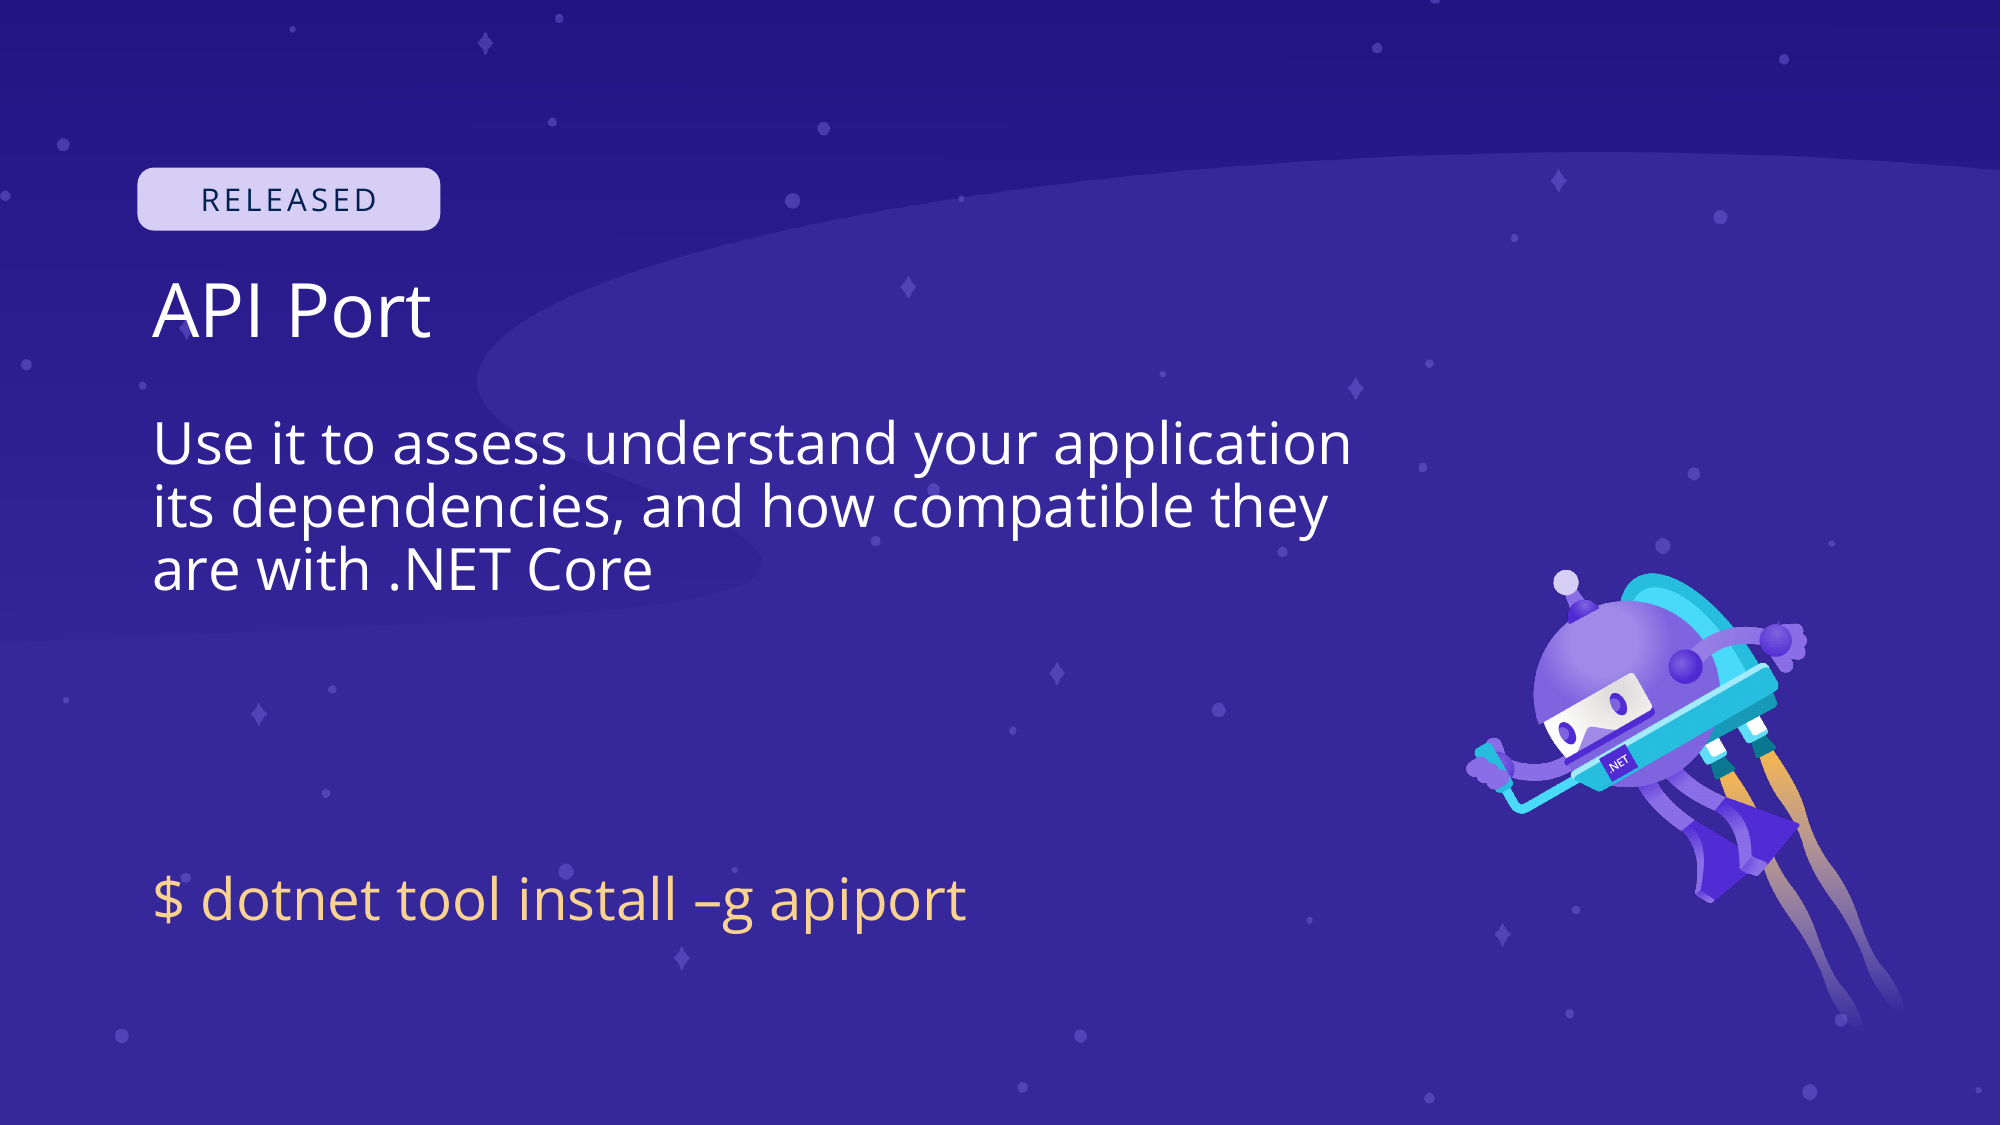

# API Port
Use it to assess understand your application
its dependencies, and how compatible they
are with .NET Core
$ dotnet tool install –g apiport